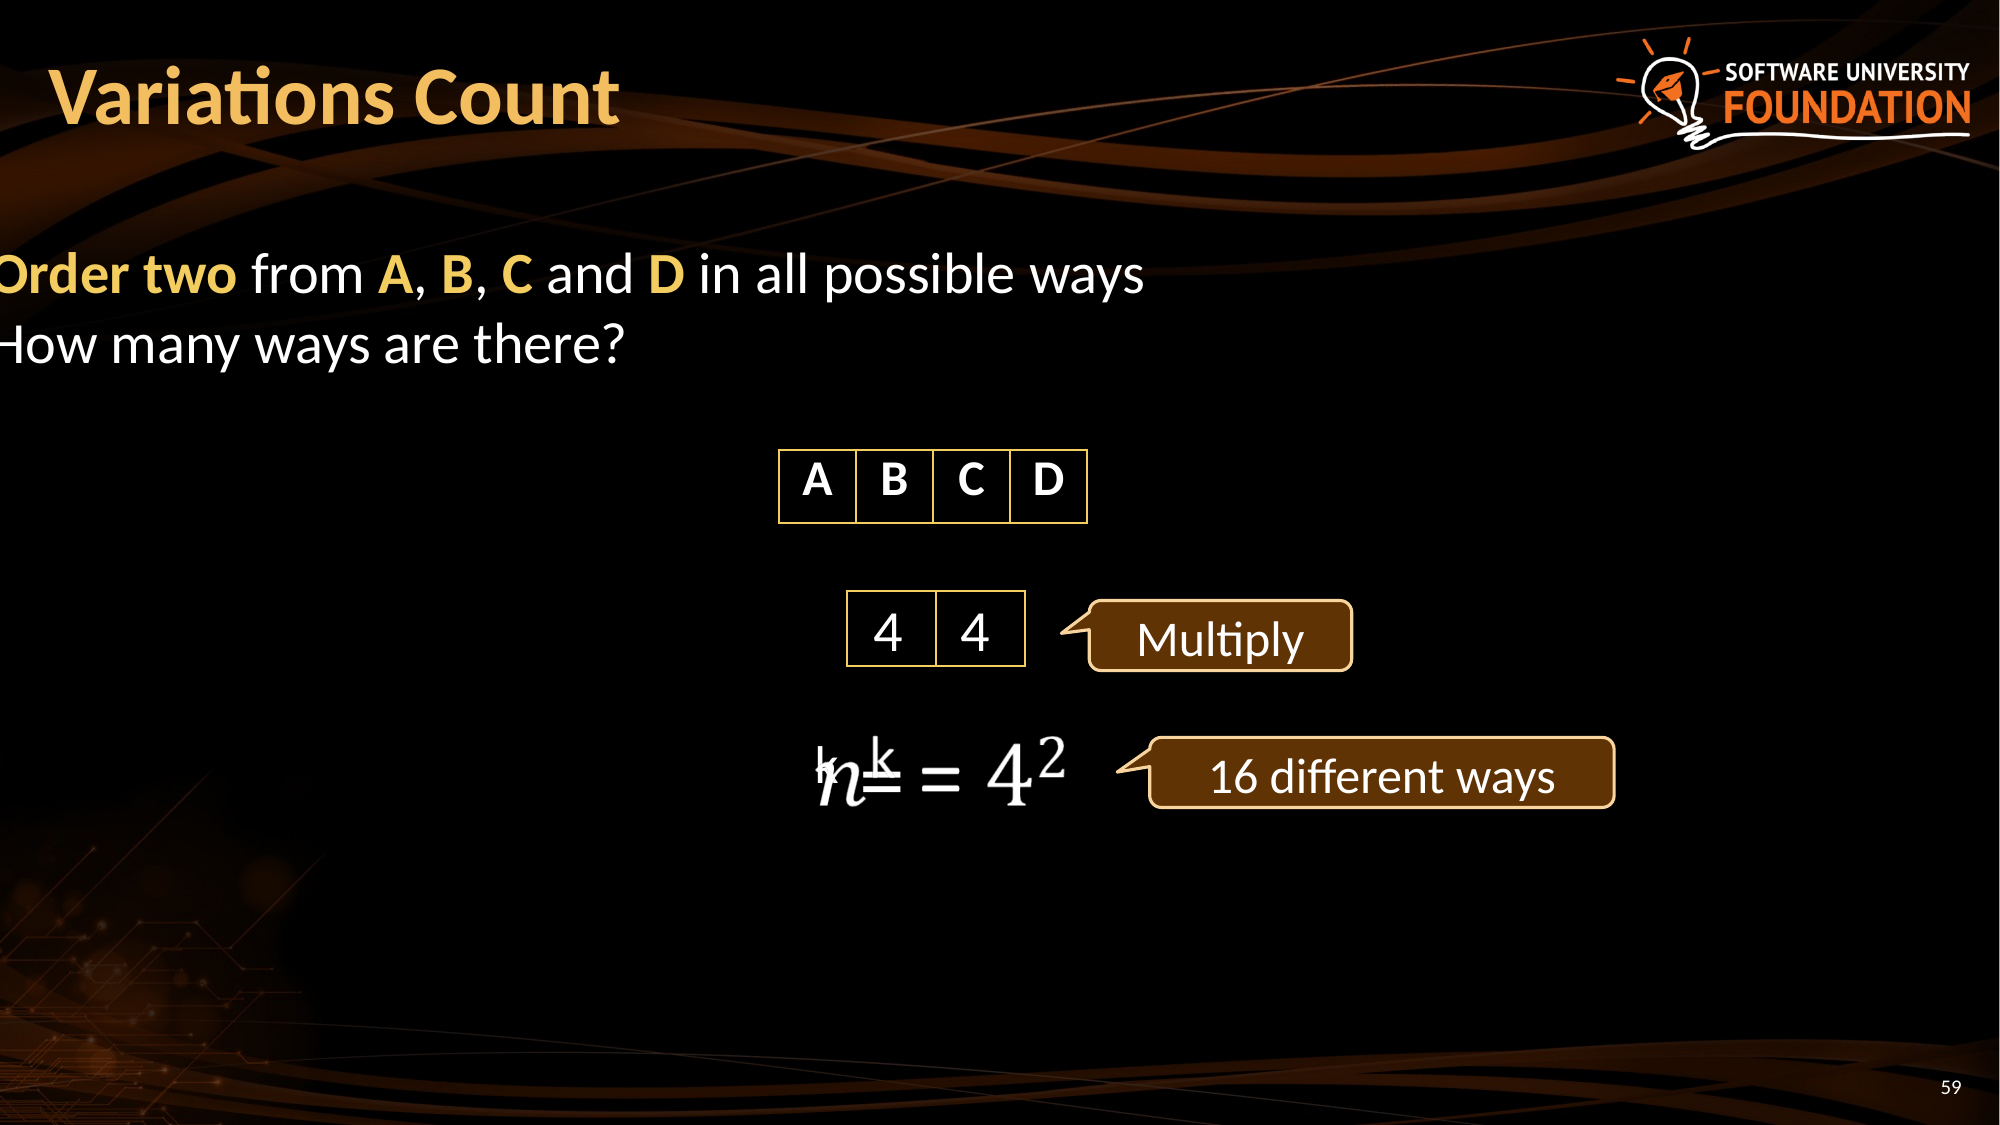

Variations Count
Order two from A, B, C and D in all possible ways
How many ways are there?
| A | B | C | D |
| --- | --- | --- | --- |
4
4
|  |  |
| --- | --- |
Multiply
k =

16 different ways
59